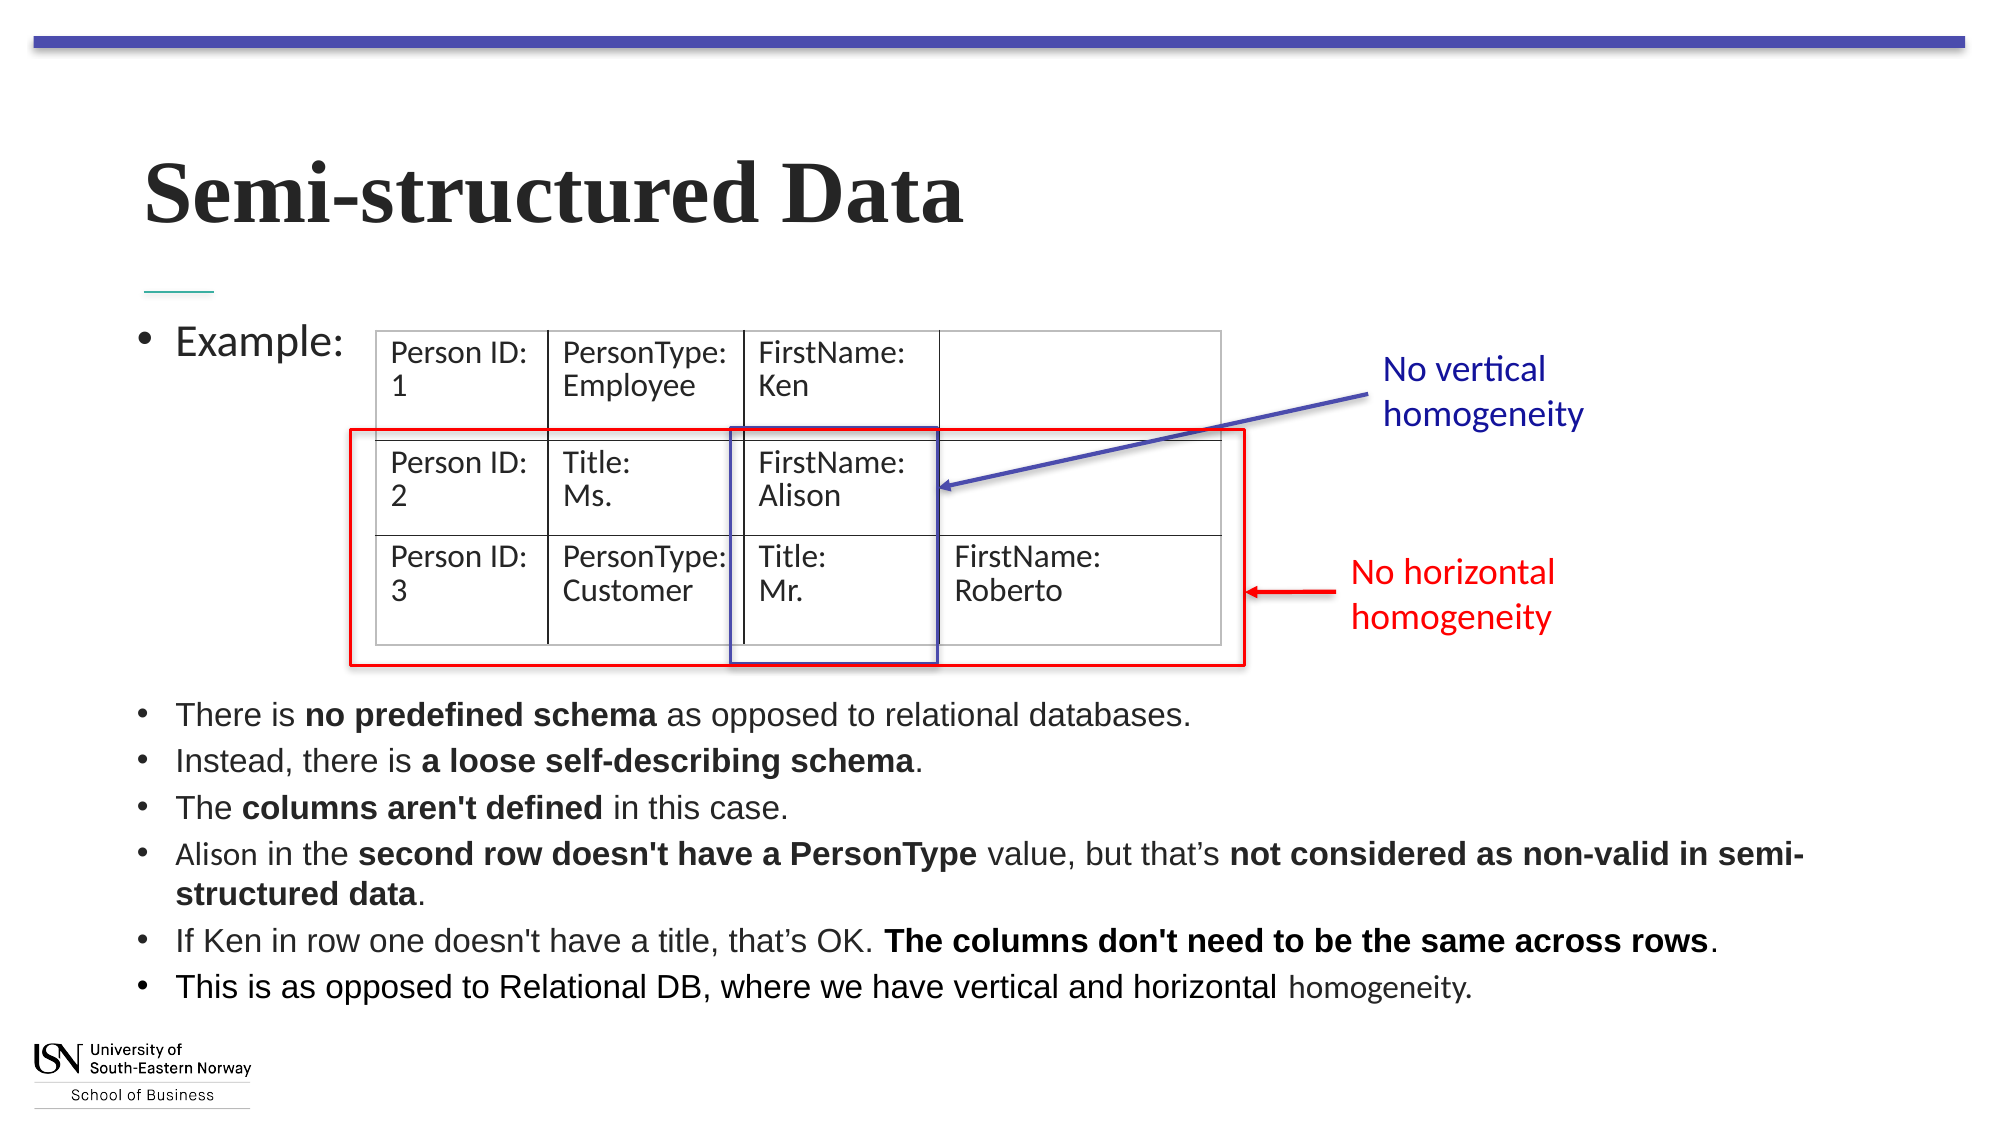

# Semi-structured Data
Example:

There is no predefined schema as opposed to relational databases.
Instead, there is a loose self-describing schema.
The columns aren't defined in this case.
Alison in the second row doesn't have a PersonType value, but that’s not considered as non-valid in semi-structured data.
If Ken in row one doesn't have a title, that’s OK. The columns don't need to be the same across rows.
This is as opposed to Relational DB, where we have vertical and horizontal homogeneity.
| Person ID: 1 | PersonType: Employee | FirstName: Ken |  |
| --- | --- | --- | --- |
| Person ID: 2 | Title: Ms. | FirstName: Alison |  |
| Person ID: 3 | PersonType: Customer | Title: Mr. | FirstName: Roberto |
No vertical homogeneity

No horizontal homogeneity